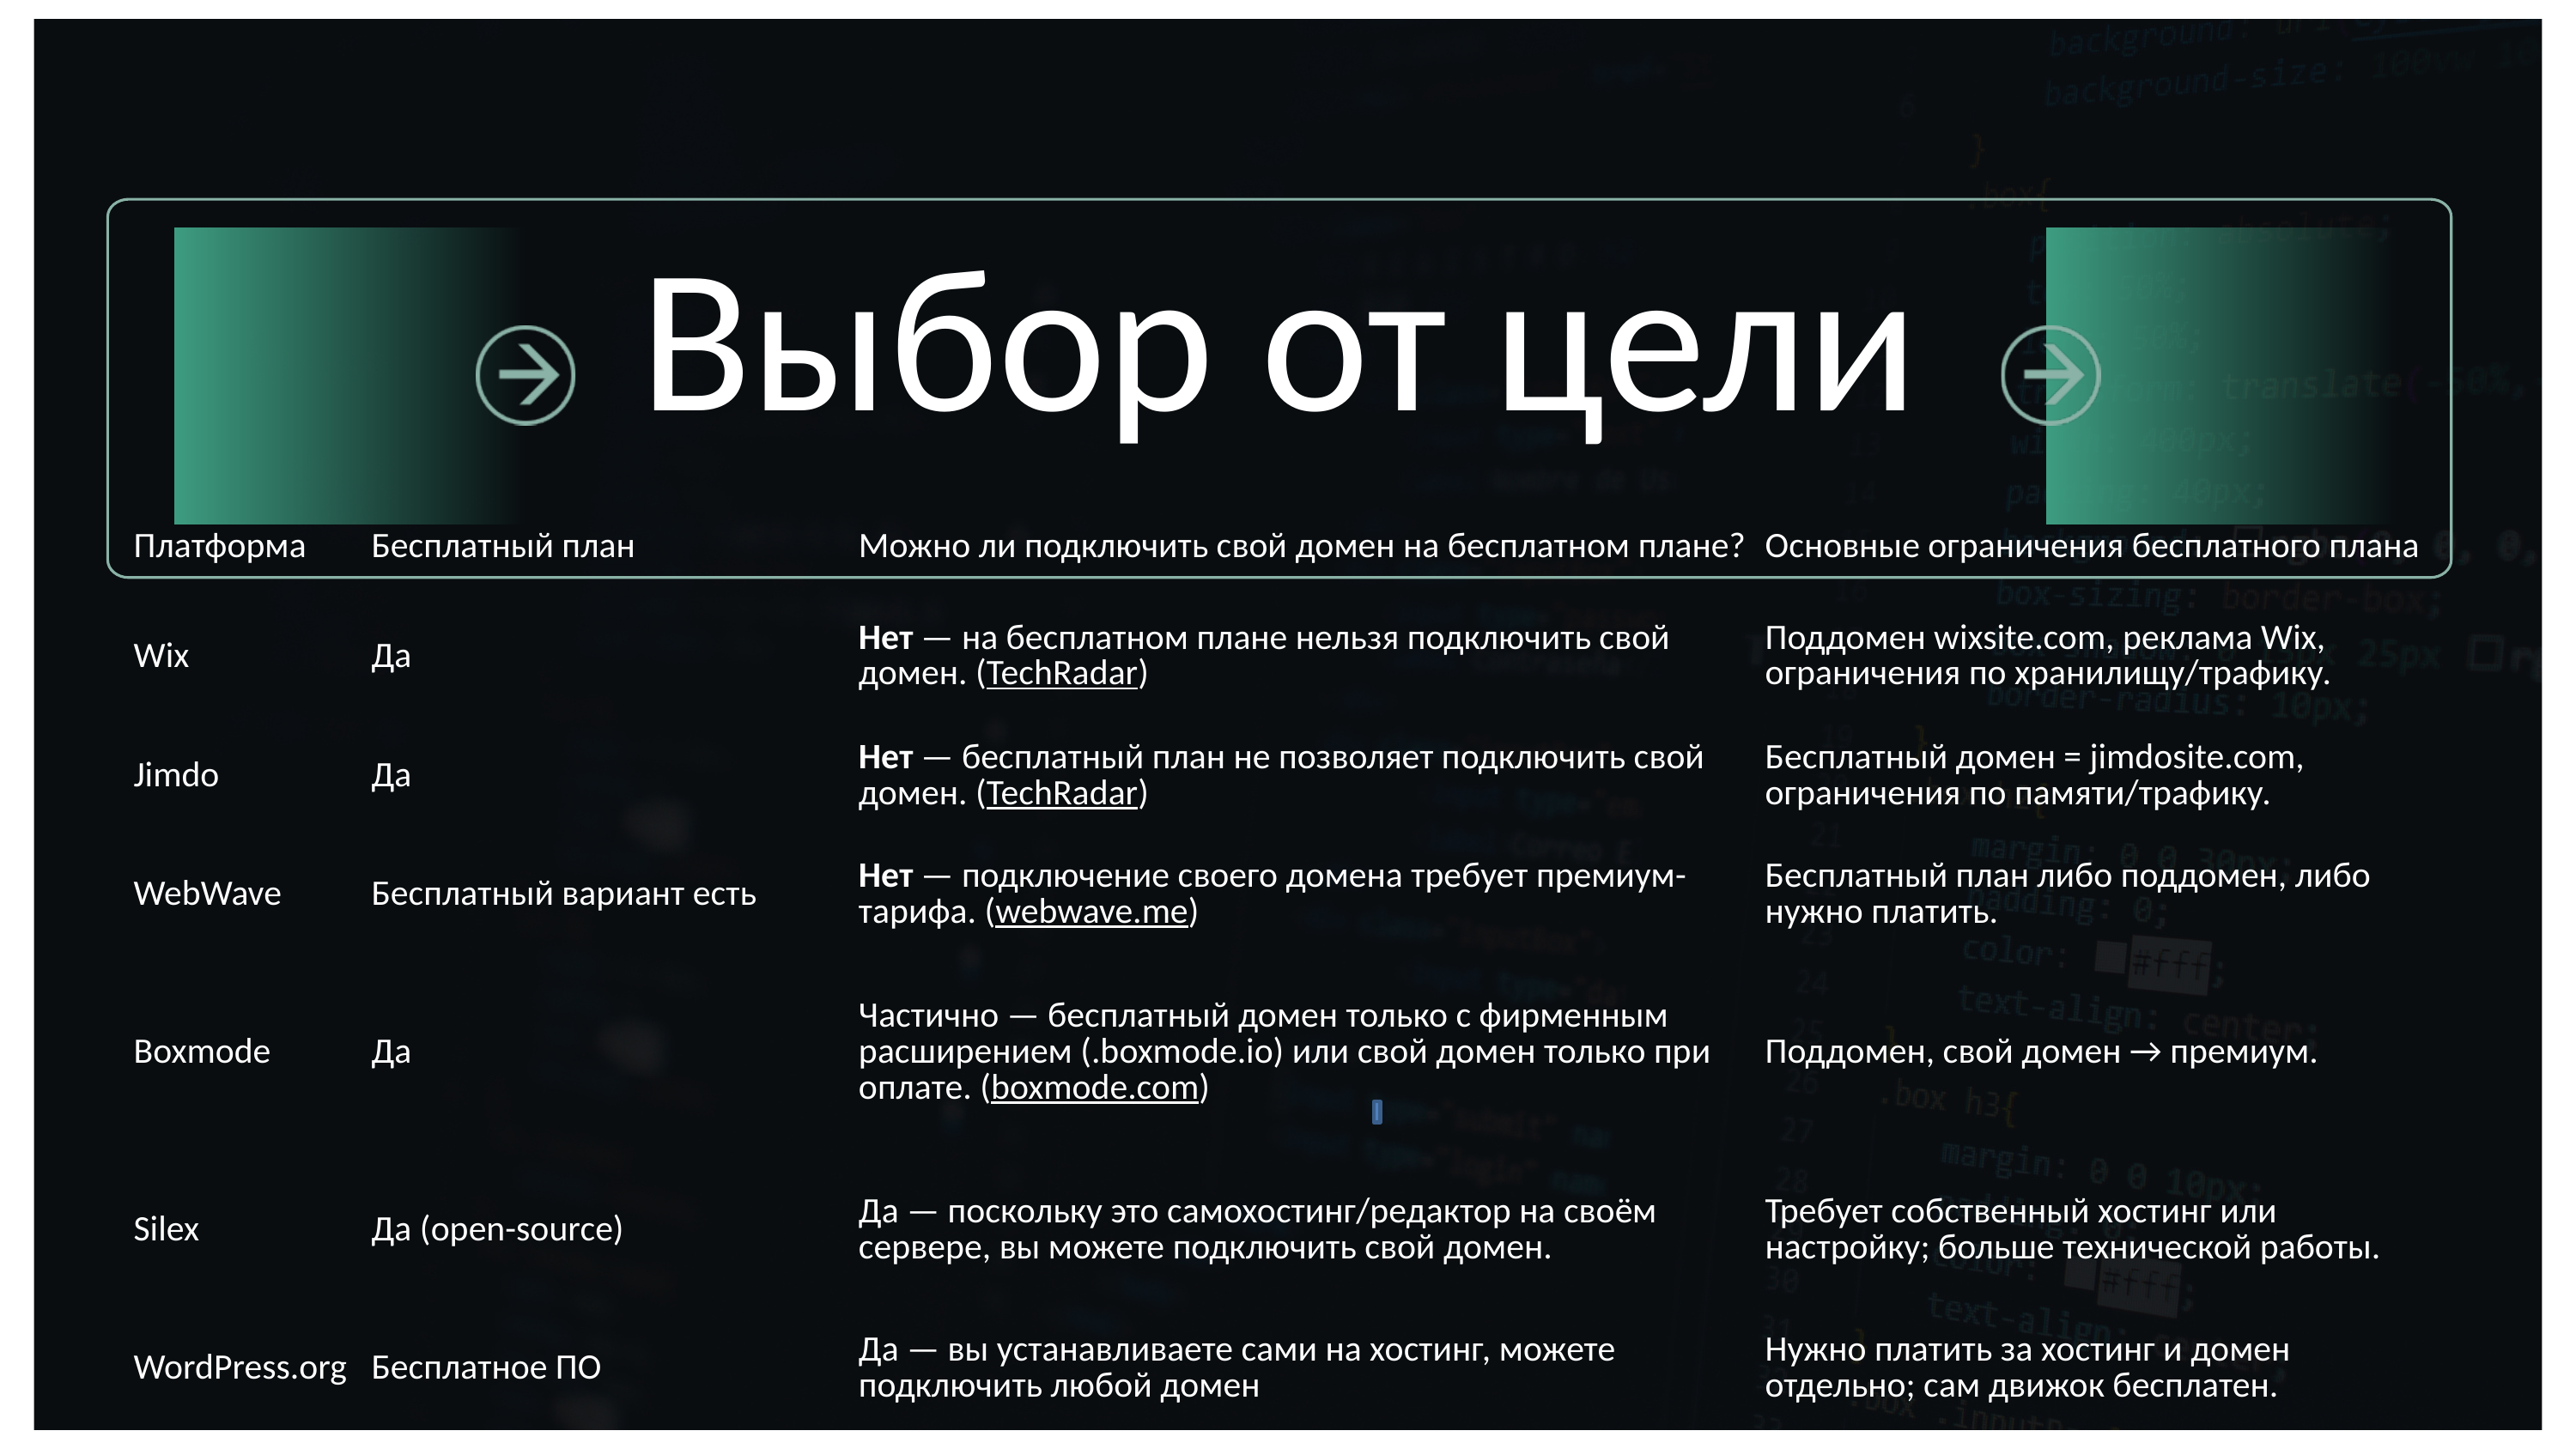

Выбор от цели

| Платформа | Бесплатный план | Можно ли подключить свой домен на бесплатном плане? | Основные ограничения бесплатного плана |
| --- | --- | --- | --- |
| Wix | Да | Нет — на бесплатном плане нельзя подключить свой домен. (TechRadar) | Поддомен wixsite.com, реклама Wix, ограничения по хранилищу/трафику. |
| Jimdo | Да | Нет — бесплатный план не позволяет подключить свой домен. (TechRadar) | Бесплатный домен = jimdosite.com, ограничения по памяти/трафику. |
| WebWave | Бесплатный вариант есть | Нет — подключение своего домена требует премиум-тарифа. (webwave.me) | Бесплатный план либо поддомен, либо нужно платить. |
| Boxmode | Да | Частично — бесплатный домен только с фирменным расширением (.boxmode.io) или свой домен только при оплате. (boxmode.com) | Поддомен, свой домен → премиум. |
| Silex | Да (open-source) | Да — поскольку это самохостинг/редактор на своём сервере, вы можете подключить свой домен. | Требует собственный хостинг или настройку; больше технической работы. |
| WordPress.org | Бесплатное ПО | Да — вы устанавливаете сами на хостинг, можете подключить любой домен | Нужно платить за хостинг и домен отдельно; сам движок бесплатен. |